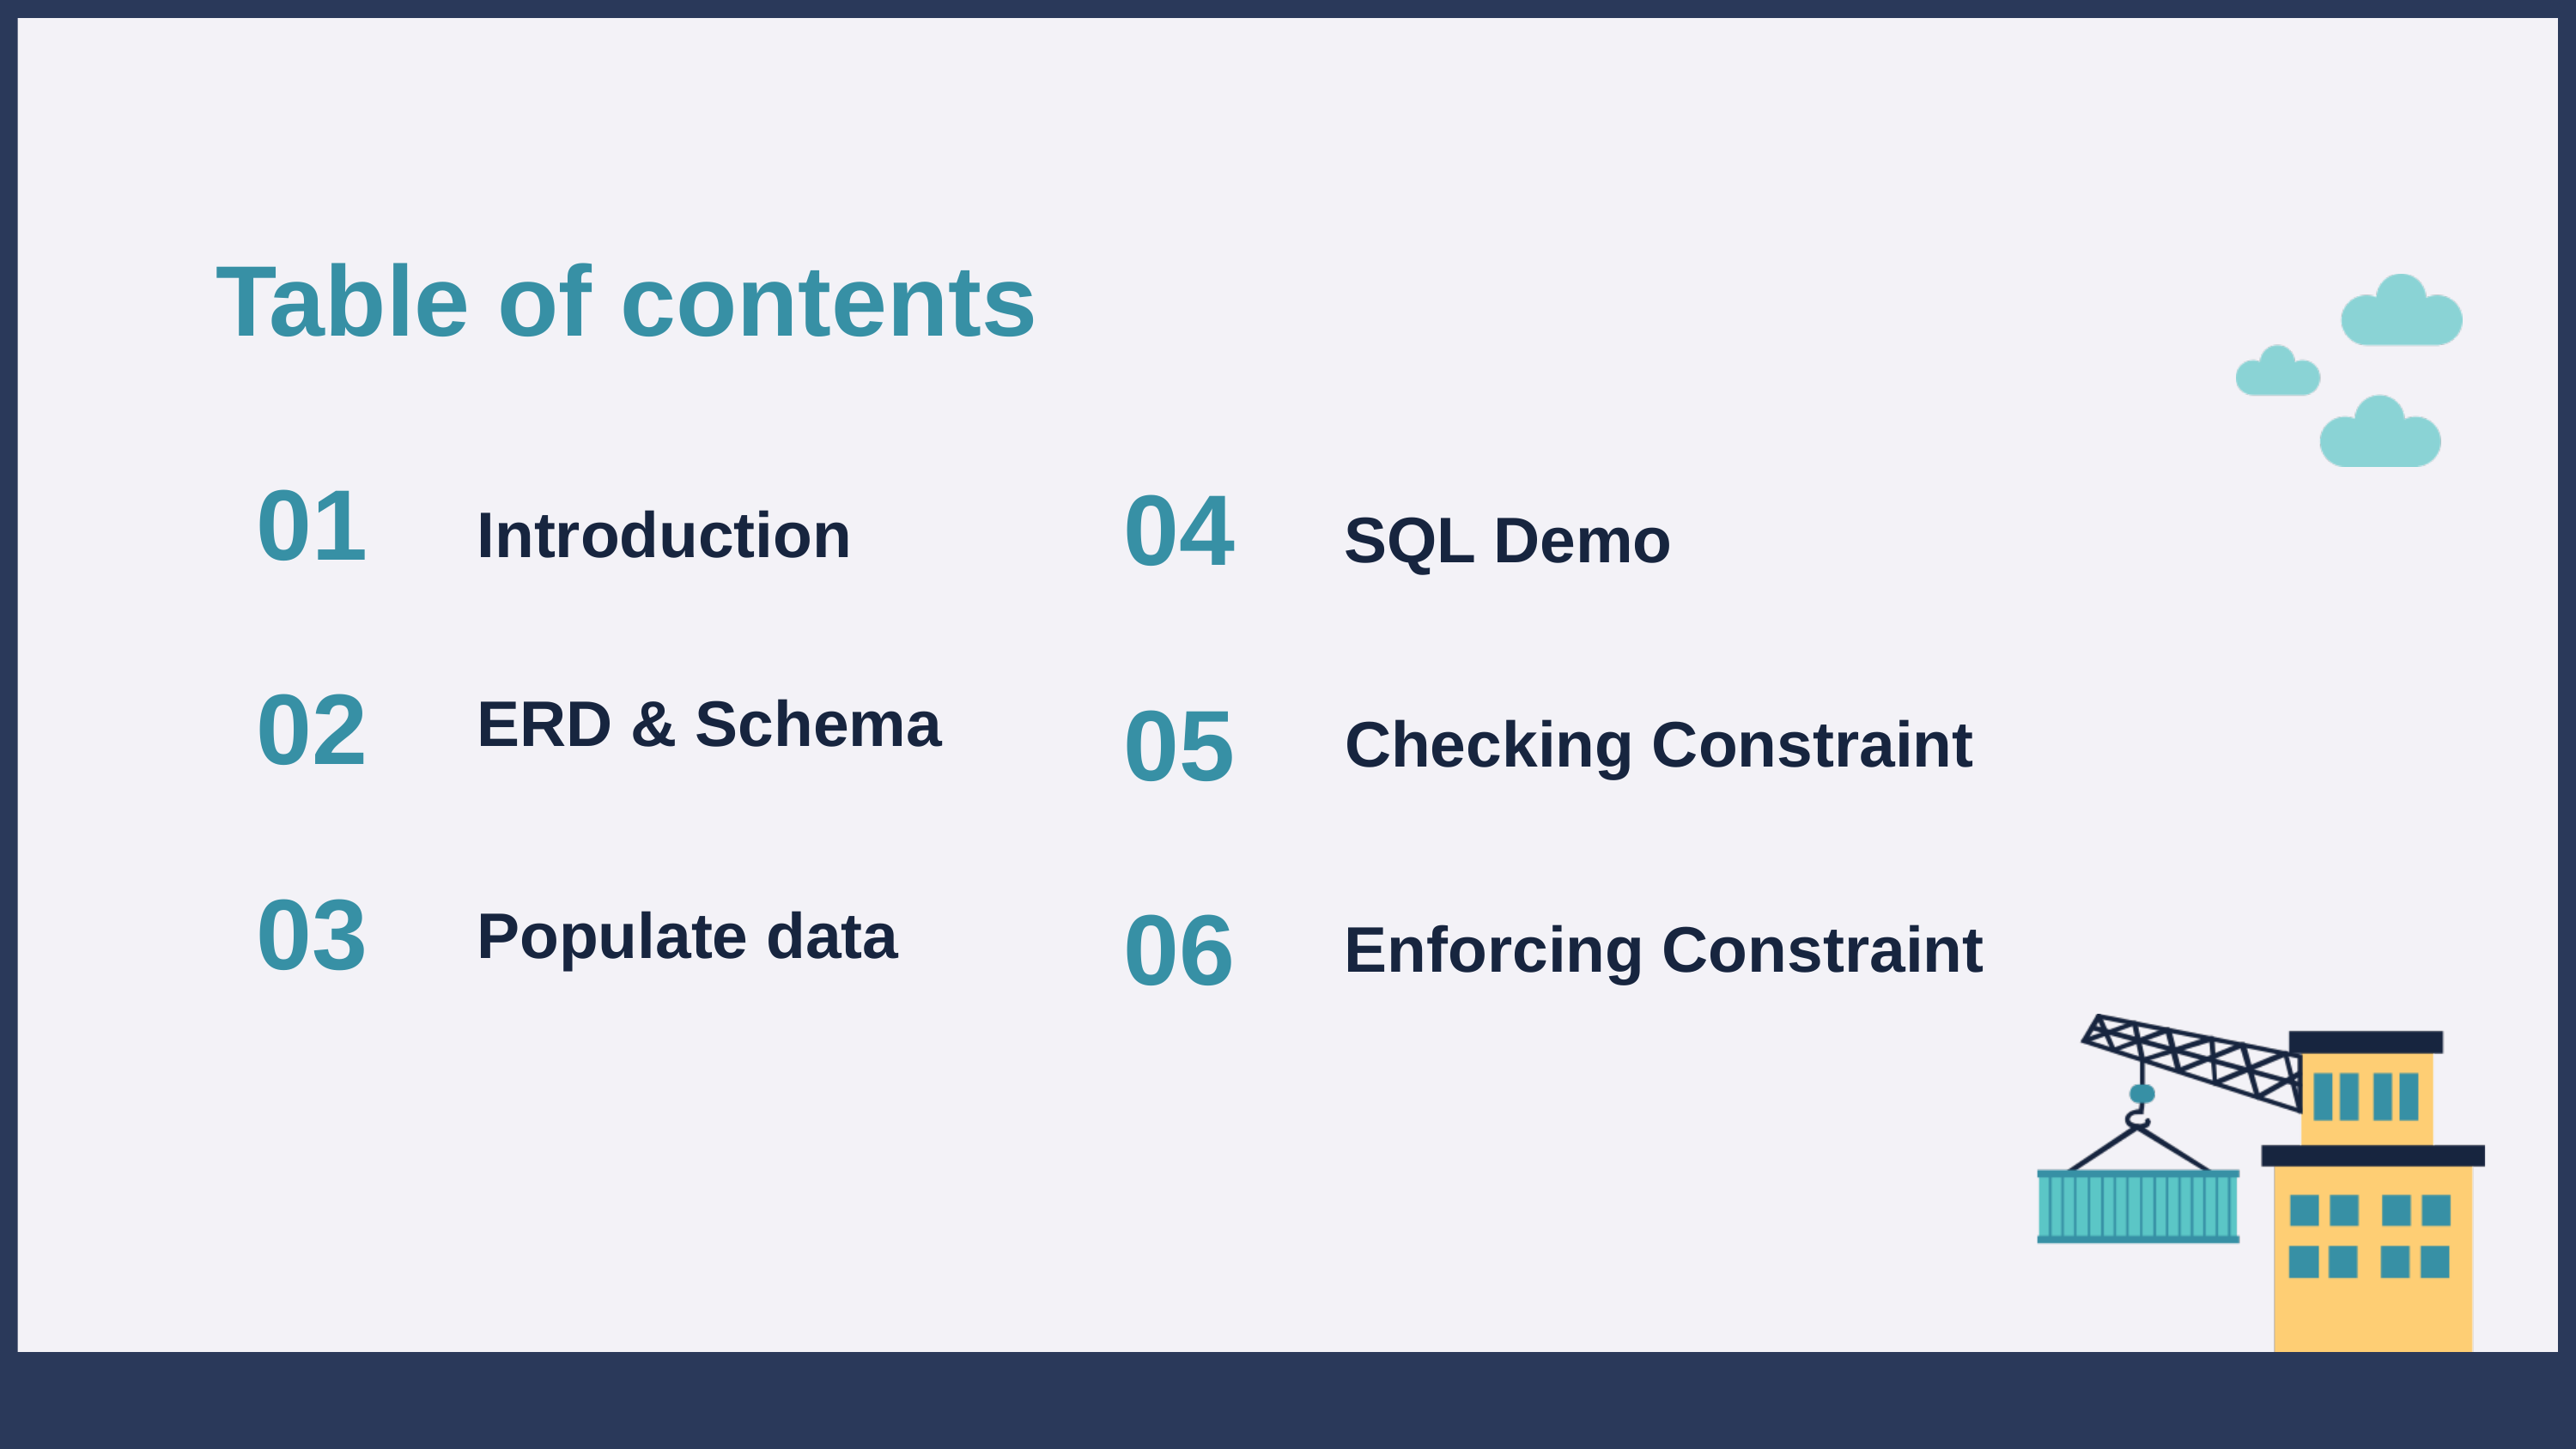

Table of contents

01
Introduction
04
SQL Demo
02
ERD & Schema
05
Checking Constraint
03
Populate data
06
Enforcing Constraint